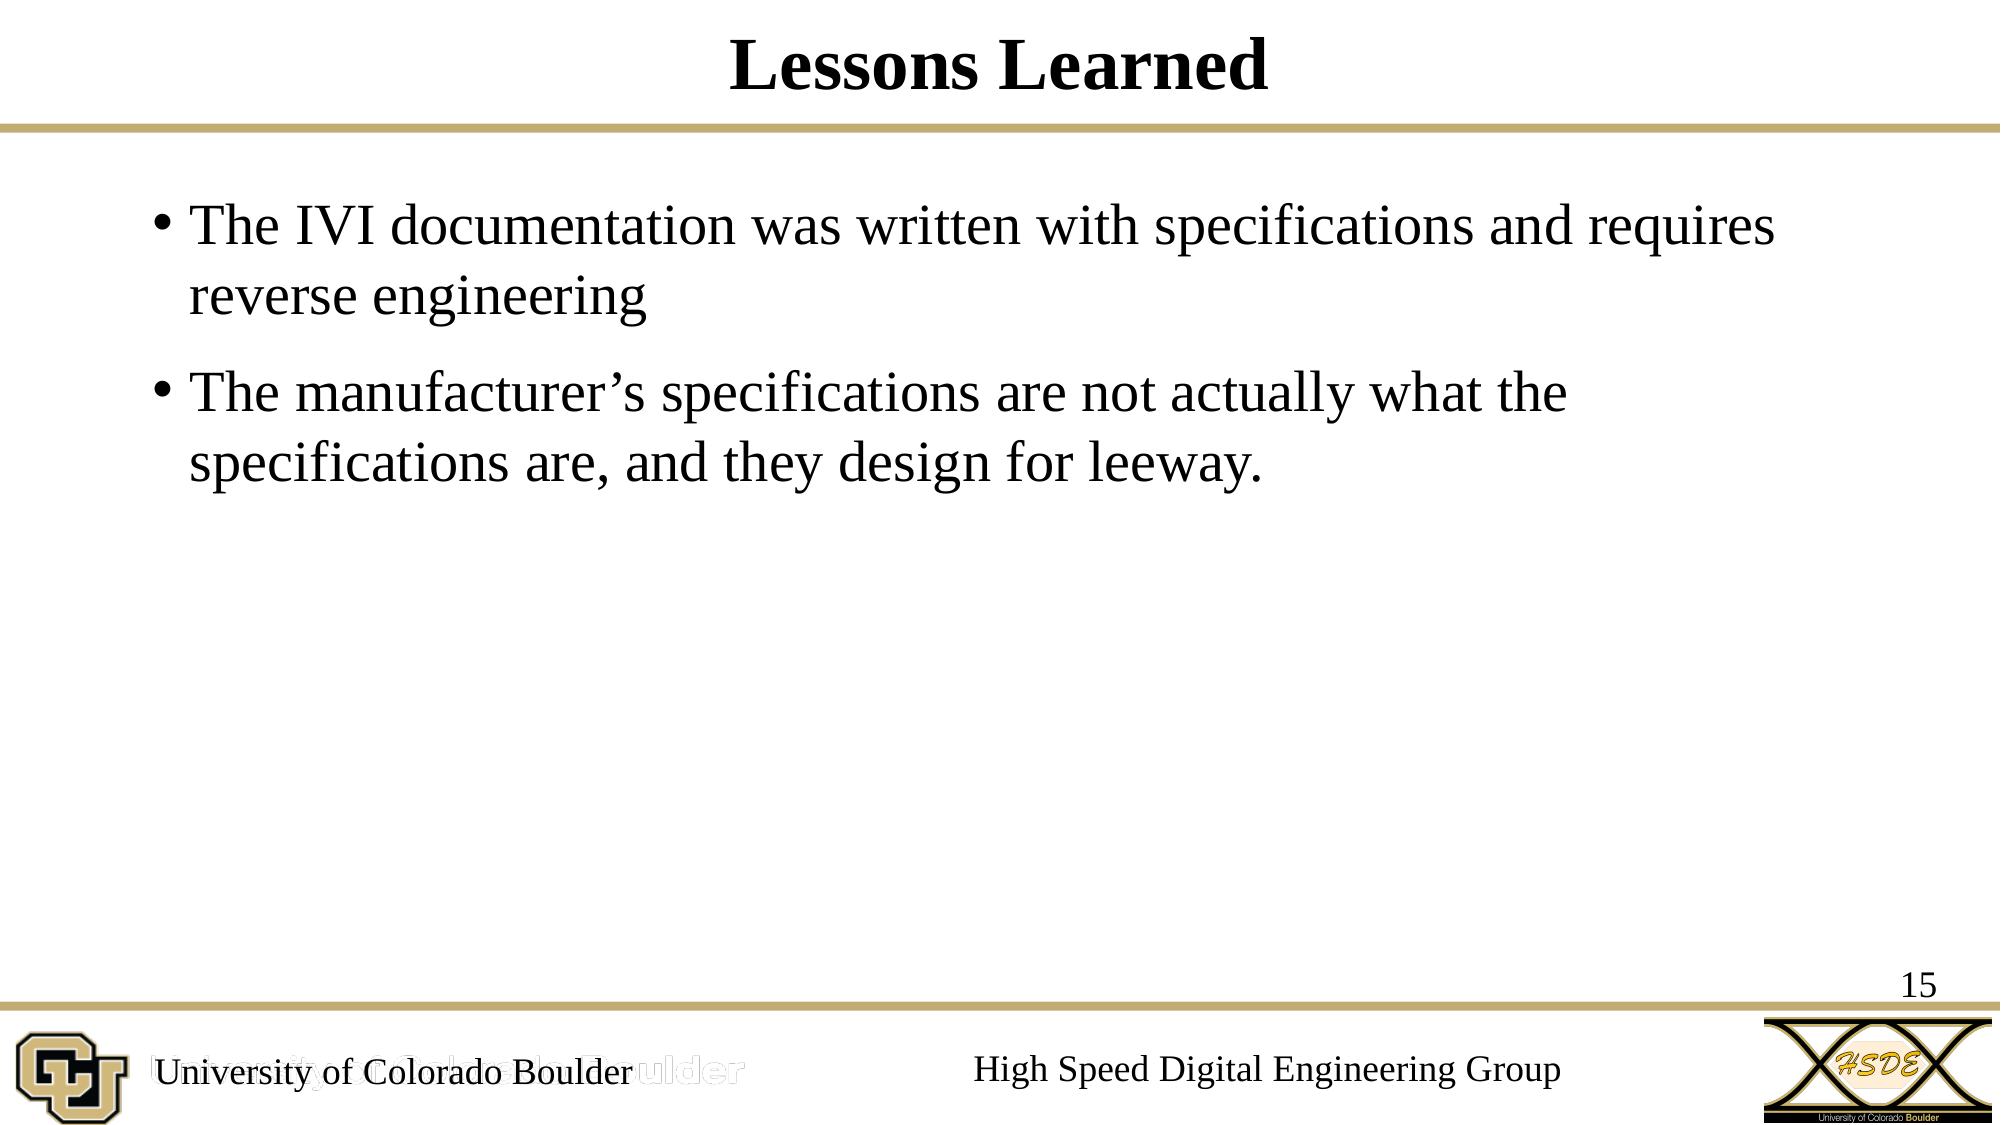

# Lessons Learned
The IVI documentation was written with specifications and requires reverse engineering
The manufacturer’s specifications are not actually what the specifications are, and they design for leeway.
15